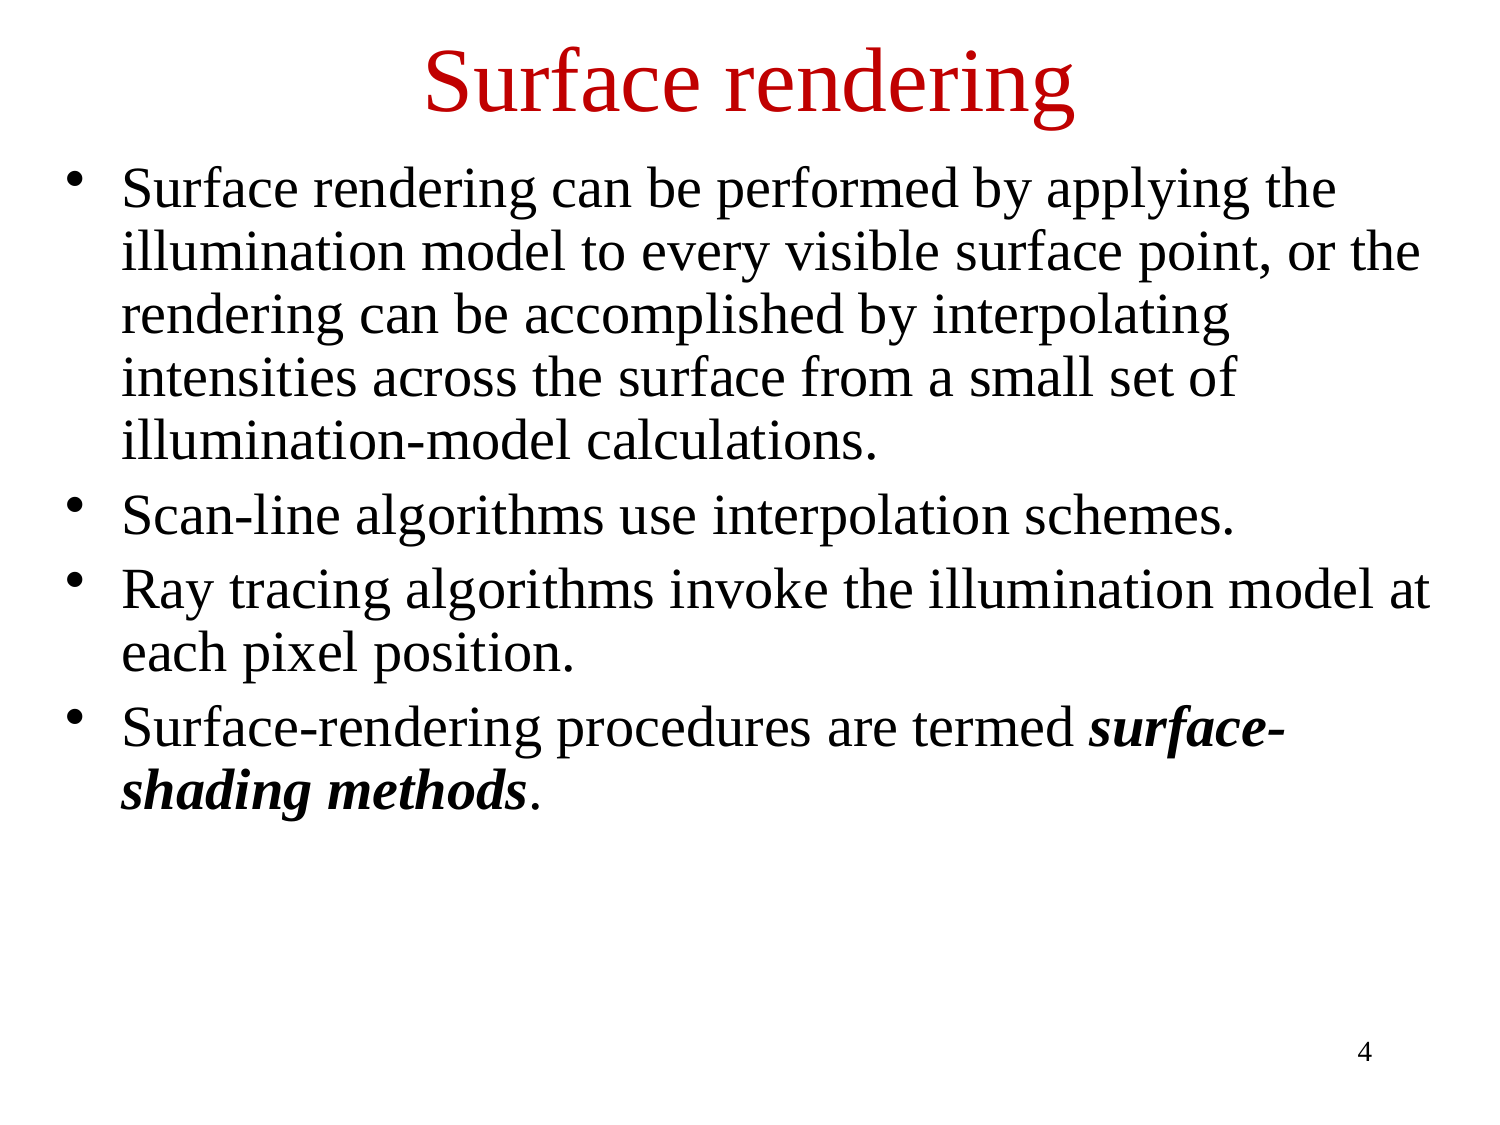

# Surface rendering
Surface rendering can be performed by applying the illumination model to every visible surface point, or the rendering can be accomplished by interpolating intensities across the surface from a small set of illumination-model calculations.
Scan-line algorithms use interpolation schemes.
Ray tracing algorithms invoke the illumination model at each pixel position.
Surface-rendering procedures are termed surface-shading methods.

4